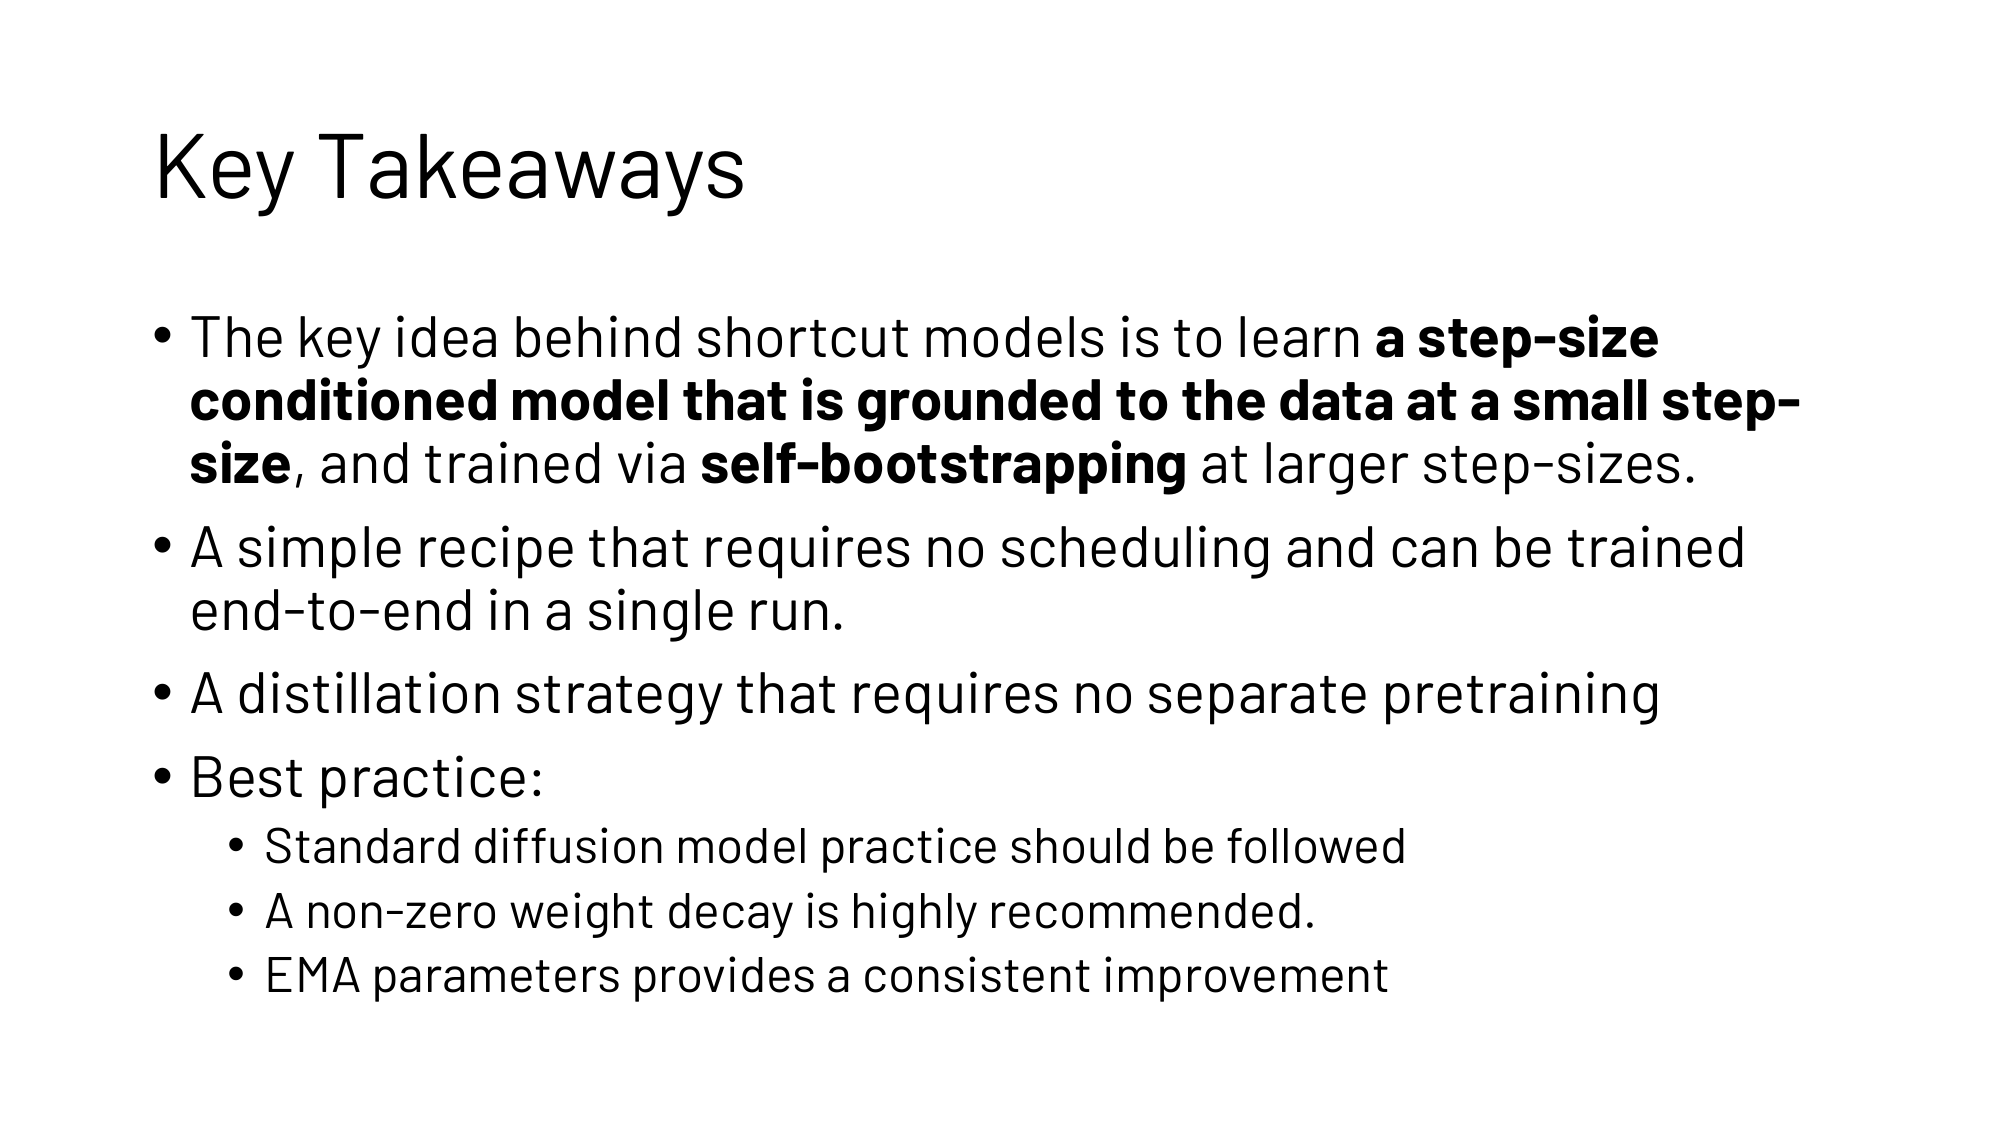

# Key Takeaways
The key idea behind shortcut models is to learn a step-size conditioned model that is grounded to the data at a small step-size, and trained via self-bootstrapping at larger step-sizes.
A simple recipe that requires no scheduling and can be trained end-to-end in a single run.
A distillation strategy that requires no separate pretraining
Best practice:
Standard diffusion model practice should be followed
A non-zero weight decay is highly recommended.
EMA parameters provides a consistent improvement